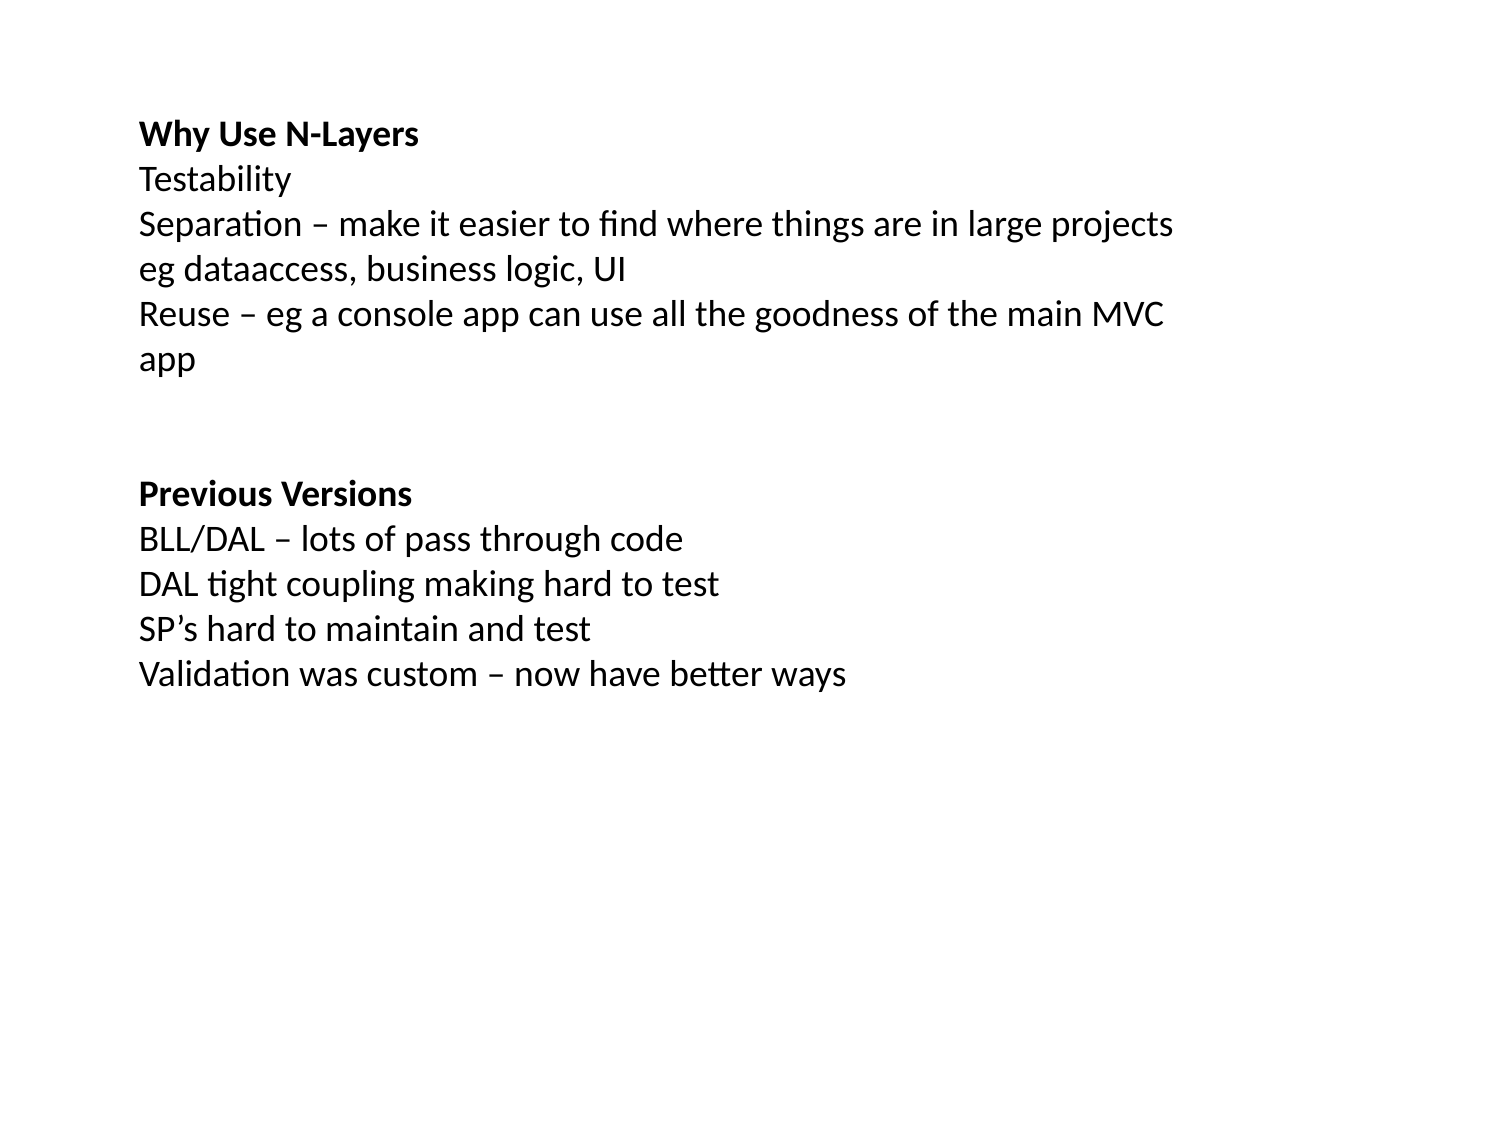

Why Use N-Layers
Testability
Separation – make it easier to find where things are in large projects eg dataaccess, business logic, UI
Reuse – eg a console app can use all the goodness of the main MVC app

Previous Versions
BLL/DAL – lots of pass through code
DAL tight coupling making hard to test
SP’s hard to maintain and test
Validation was custom – now have better ways